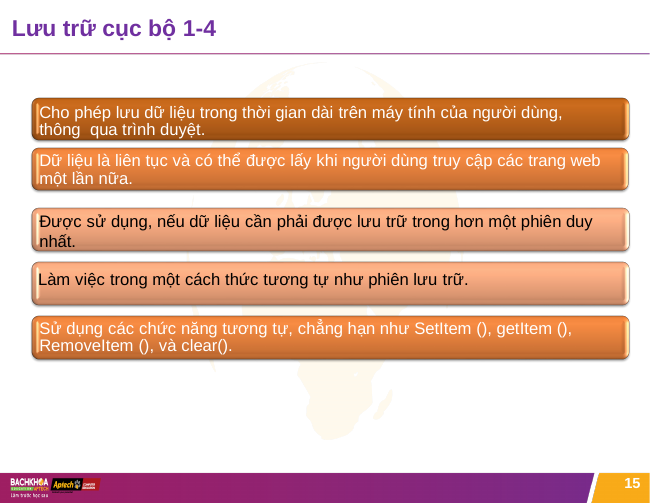

# Lưu trữ cục bộ 1-4

Cho phép lưu dữ liệu trong thời gian dài trên máy tính của người dùng, thông  qua trình duyệt.
Dữ liệu là liên tục và có thể được lấy khi người dùng truy cập các trang web một lần nữa.

Được sử dụng, nếu dữ liệu cần phải được lưu trữ trong hơn một phiên duy nhất.

Làm việc trong một cách thức tương tự như phiên lưu trữ.

Sử dụng các chức năng tương tự, chẳng hạn như SetItem (), getItem (),  RemoveItem (), và clear().
15